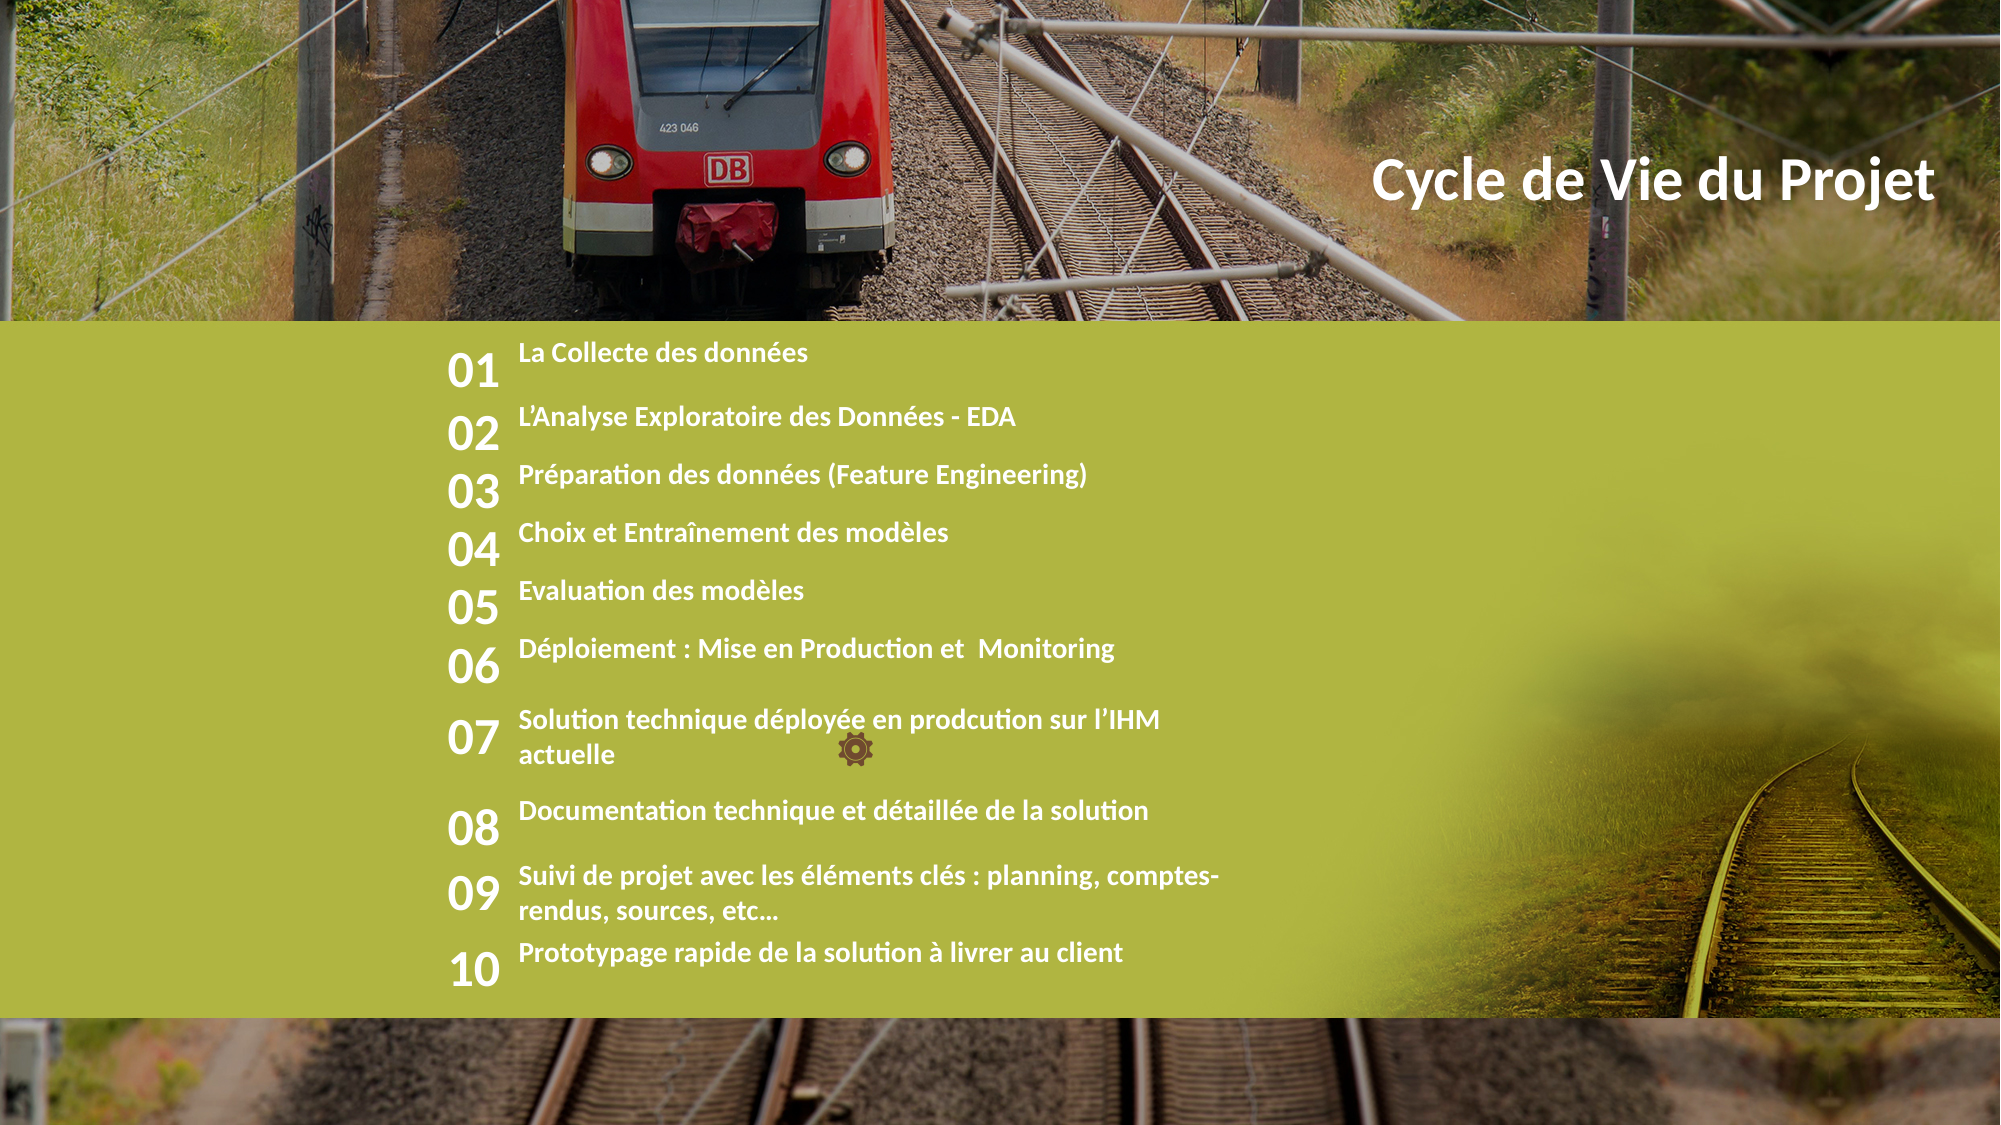

Cycle de Vie du Projet
La Collecte des données
01

L’Analyse Exploratoire des Données - EDA
02

Préparation des données (Feature Engineering)
03

Choix et Entraînement des modèles
04

Evaluation des modèles
05

Déploiement : Mise en Production et  Monitoring
06

Solution technique déployée en prodcution sur l’IHM actuelle
07

⚙️
Documentation technique et détaillée de la solution
08

Suivi de projet avec les éléments clés : planning, comptes-rendus, sources, etc…
09

Prototypage rapide de la solution à livrer au client
10